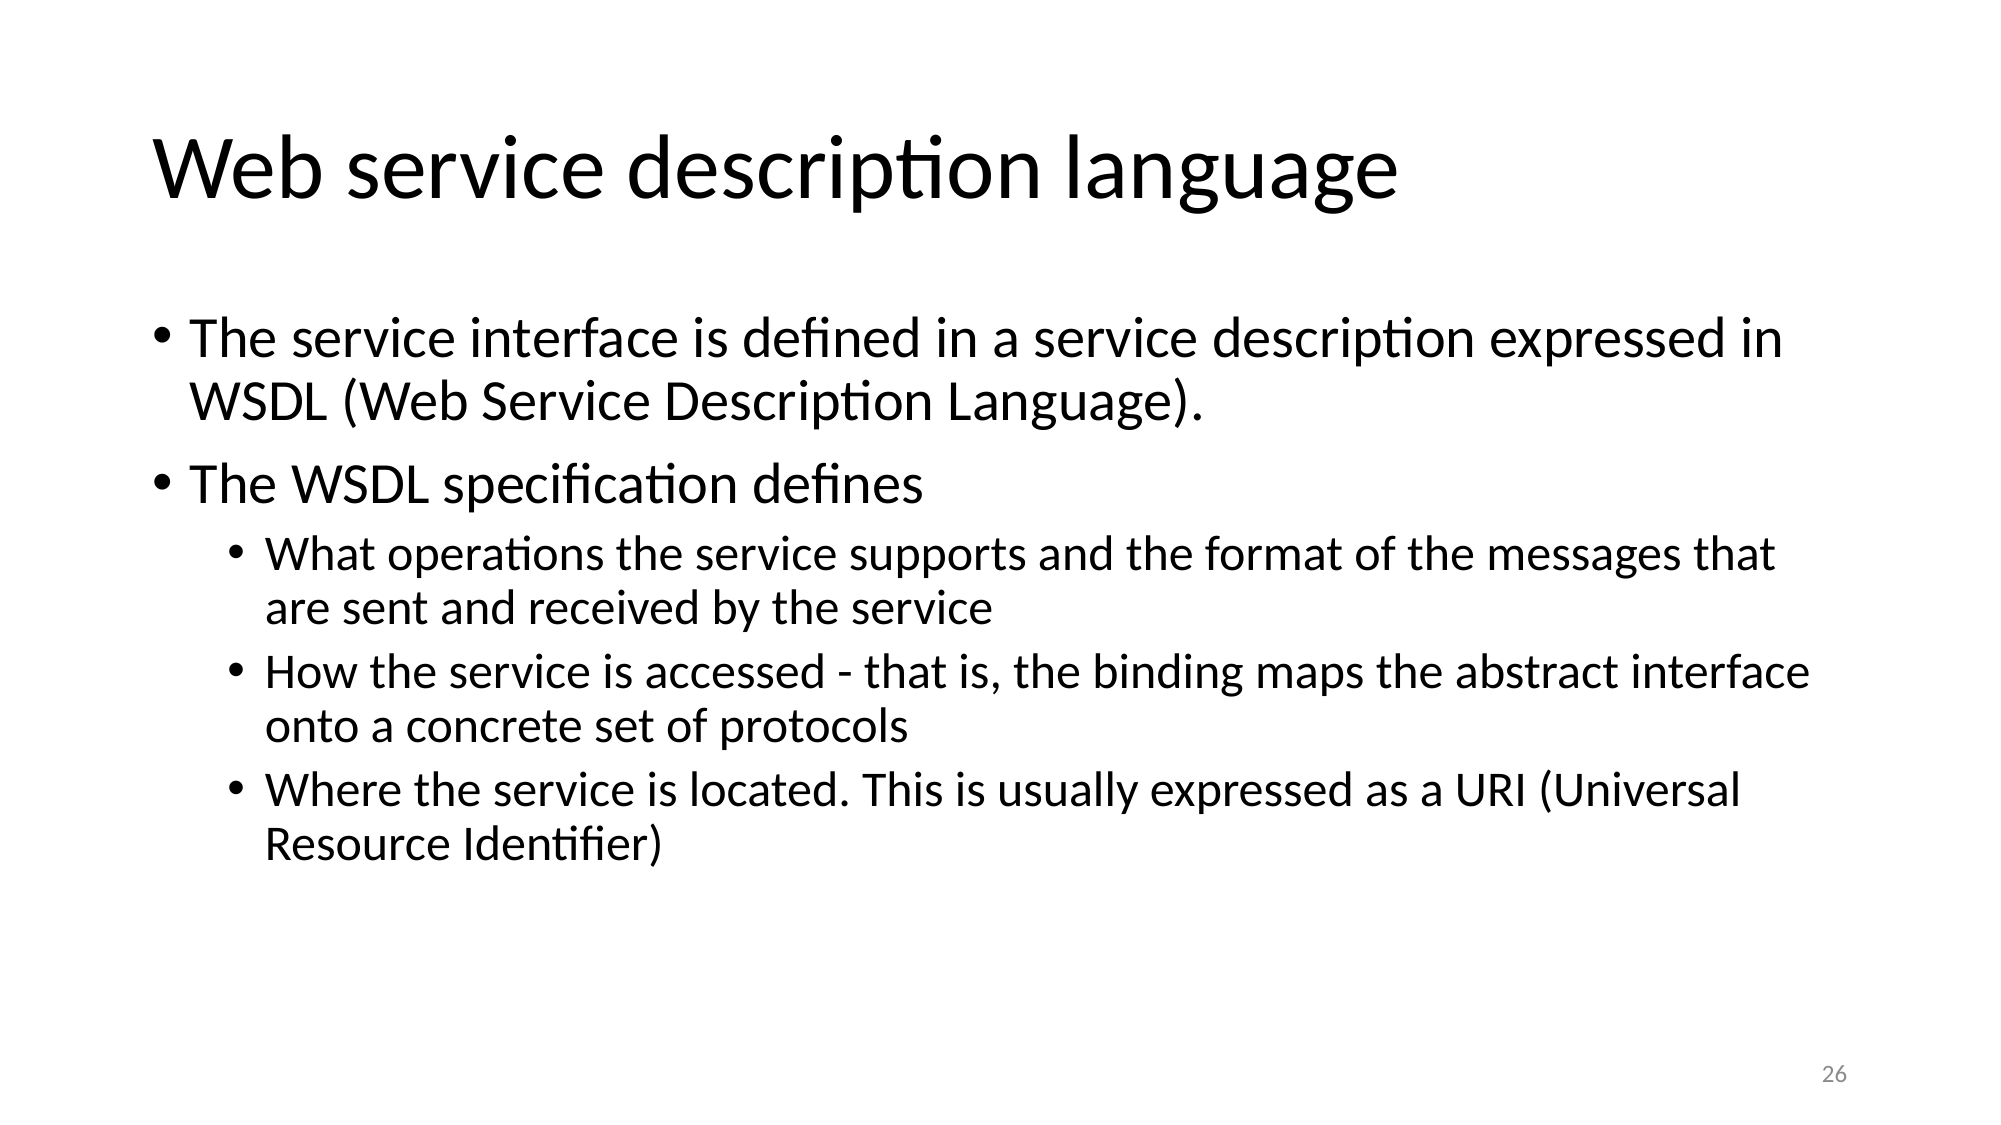

# Web service description language
The service interface is defined in a service description expressed in WSDL (Web Service Description Language).
The WSDL specification defines
What operations the service supports and the format of the messages that are sent and received by the service
How the service is accessed - that is, the binding maps the abstract interface onto a concrete set of protocols
Where the service is located. This is usually expressed as a URI (Universal Resource Identifier)
26